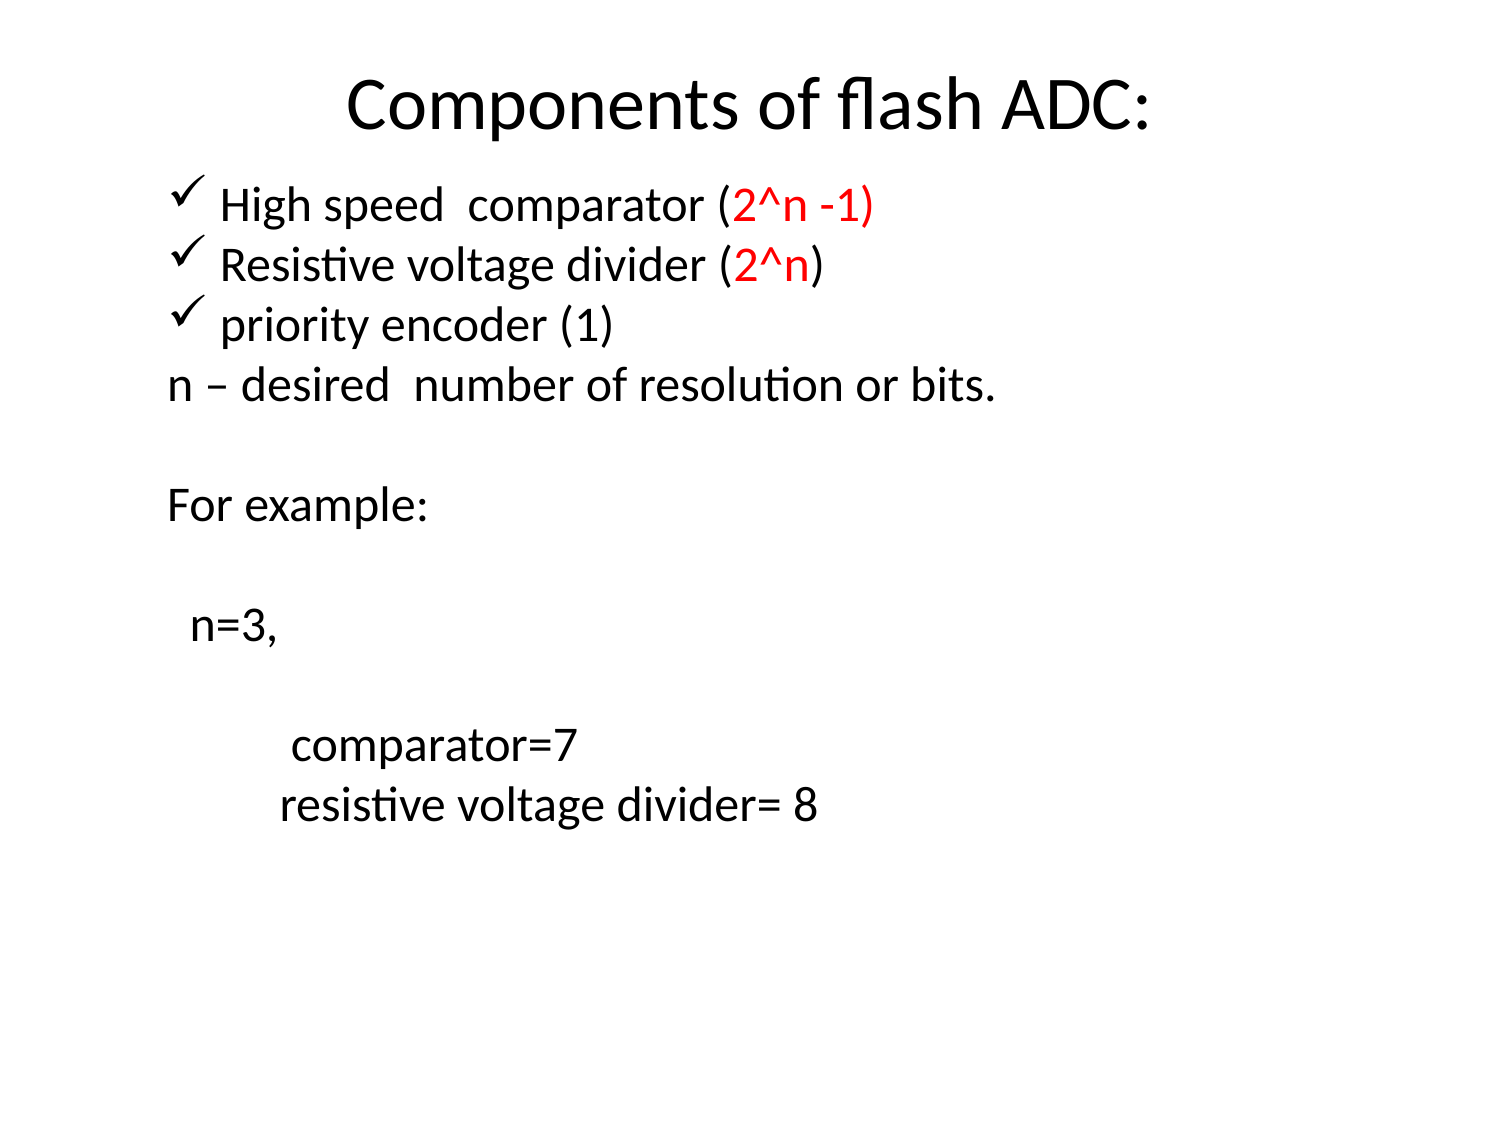

# Components of flash ADC:
 High speed  comparator (2^n -1)
 Resistive voltage divider (2^n)
 priority encoder (1)
n – desired  number of resolution or bits.

For example:

  n=3,

           comparator=7
          resistive voltage divider= 8